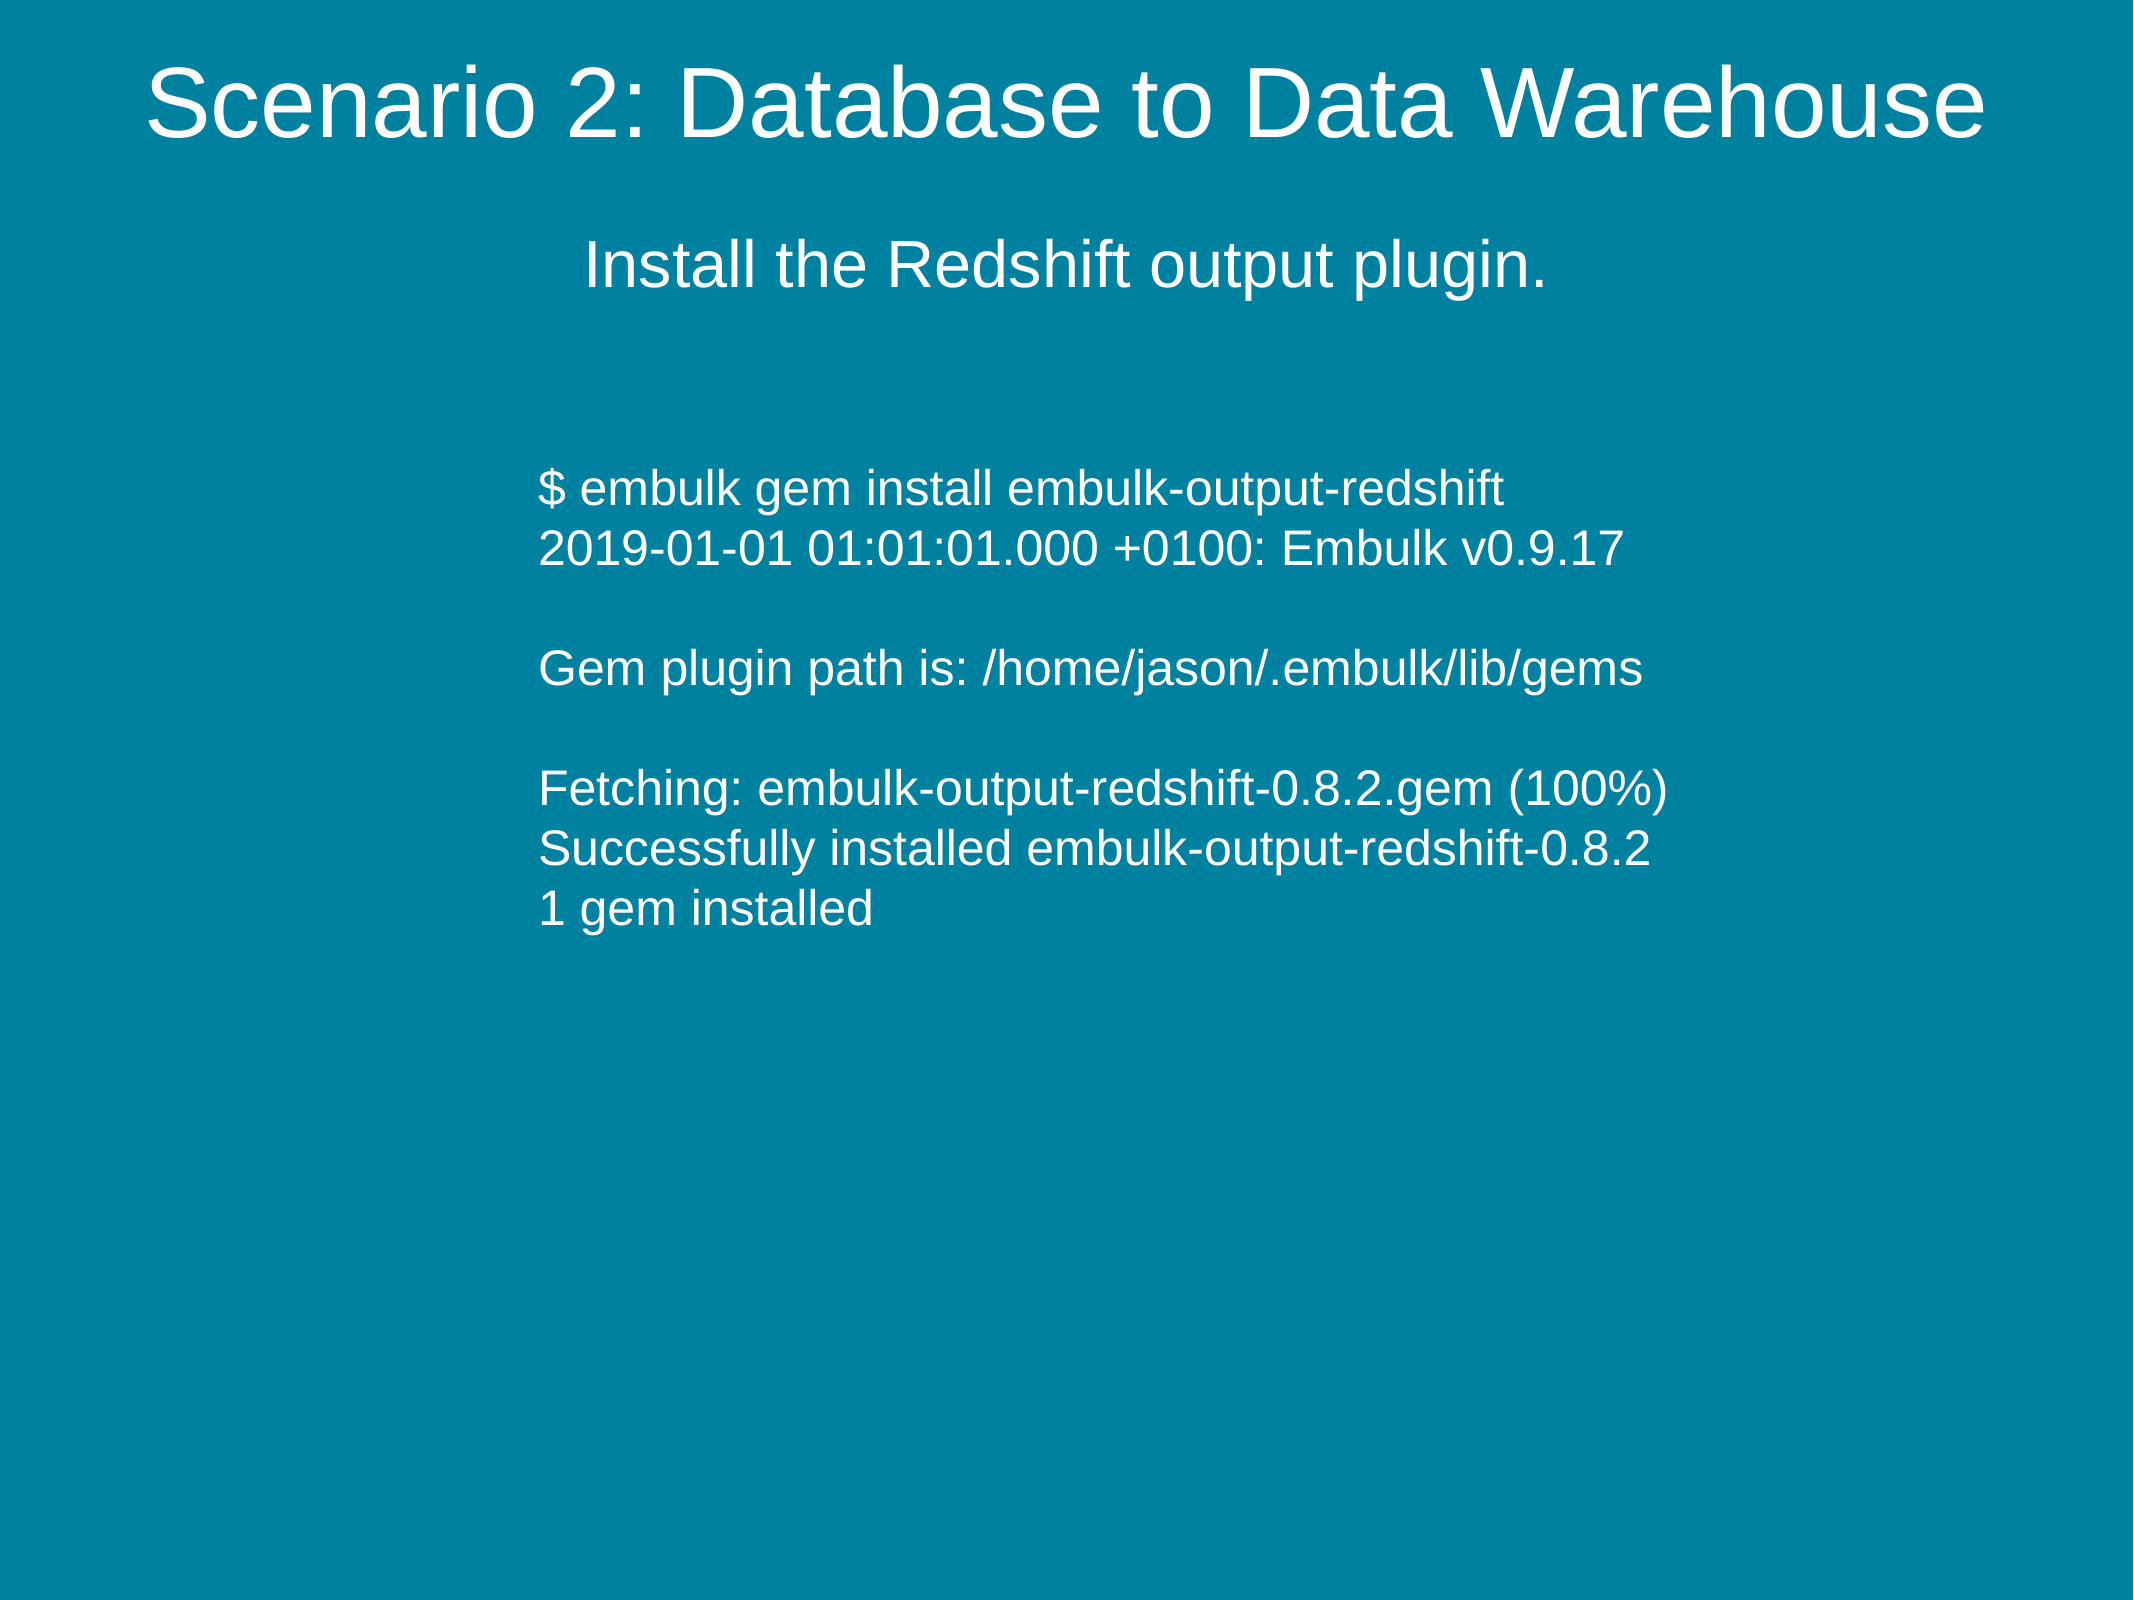

Scenario 2: Database to Data Warehouse
Install the Redshift output plugin.
$ embulk gem install embulk-output-redshift
2019-01-01 01:01:01.000 +0100: Embulk v0.9.17

Gem plugin path is: /home/jason/.embulk/lib/gems

Fetching: embulk-output-redshift-0.8.2.gem (100%)
Successfully installed embulk-output-redshift-0.8.2
1 gem installed